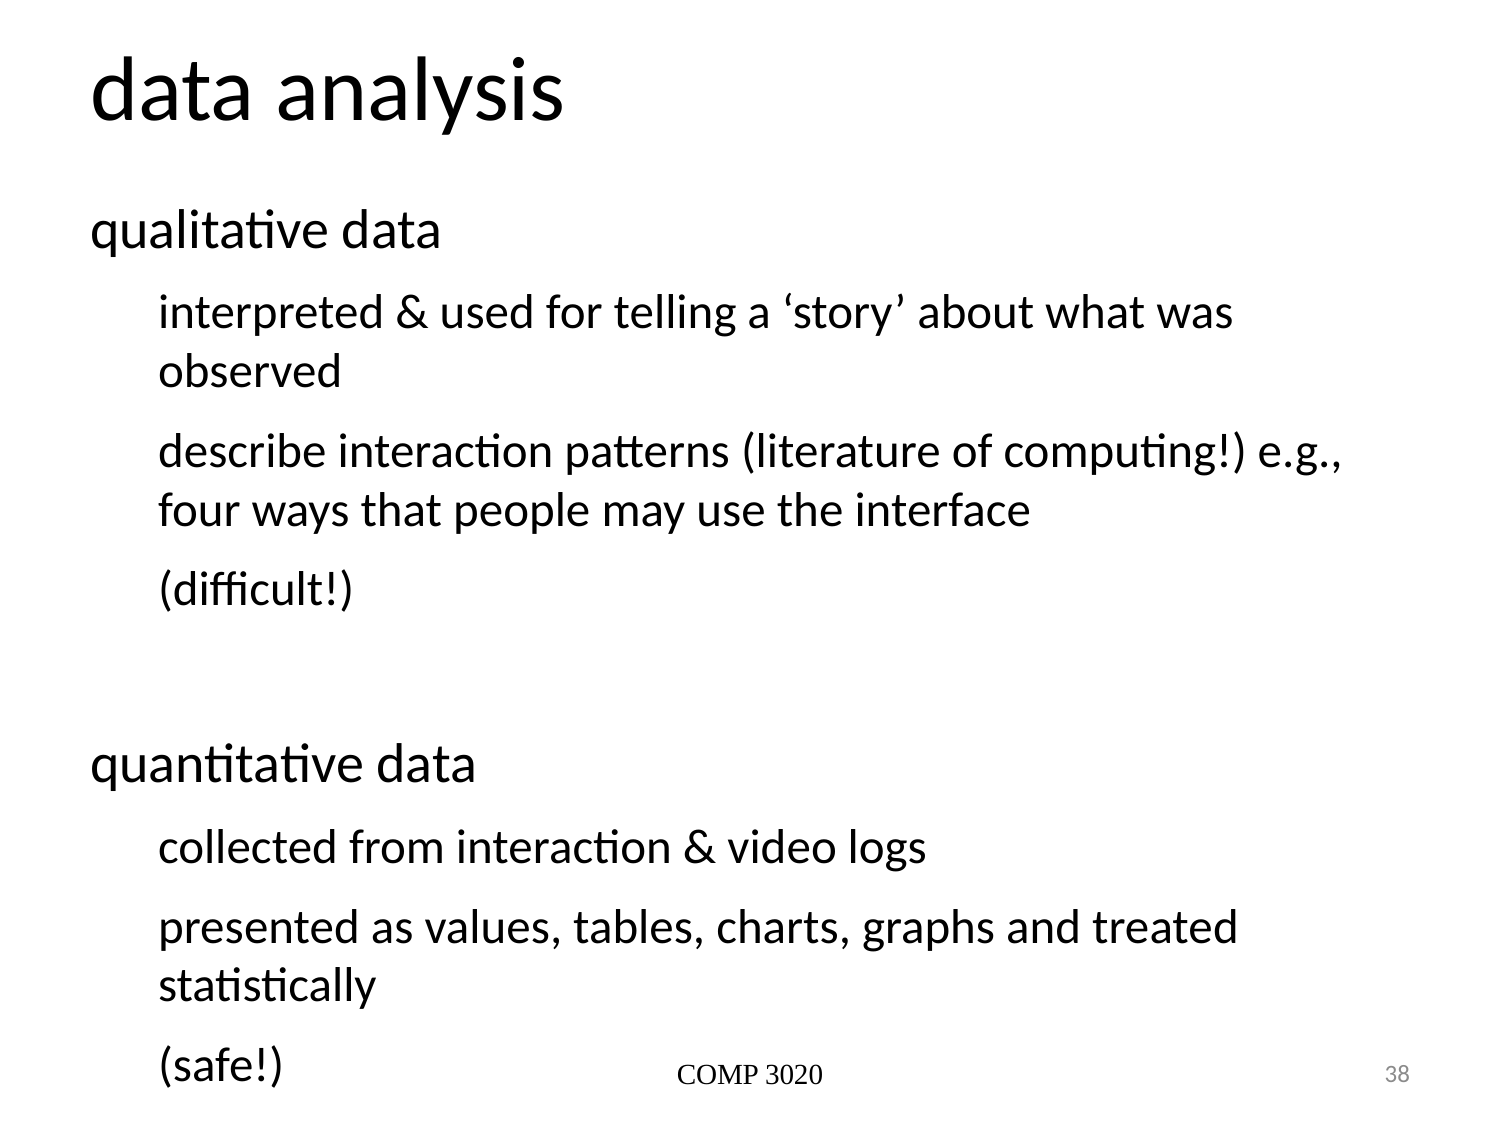

# data analysis
qualitative data
interpreted & used for telling a ‘story’ about what was observed
describe interaction patterns (literature of computing!) e.g., four ways that people may use the interface
(difficult!)

quantitative data
collected from interaction & video logs
presented as values, tables, charts, graphs and treated statistically
(safe!)

COMP 3020
38